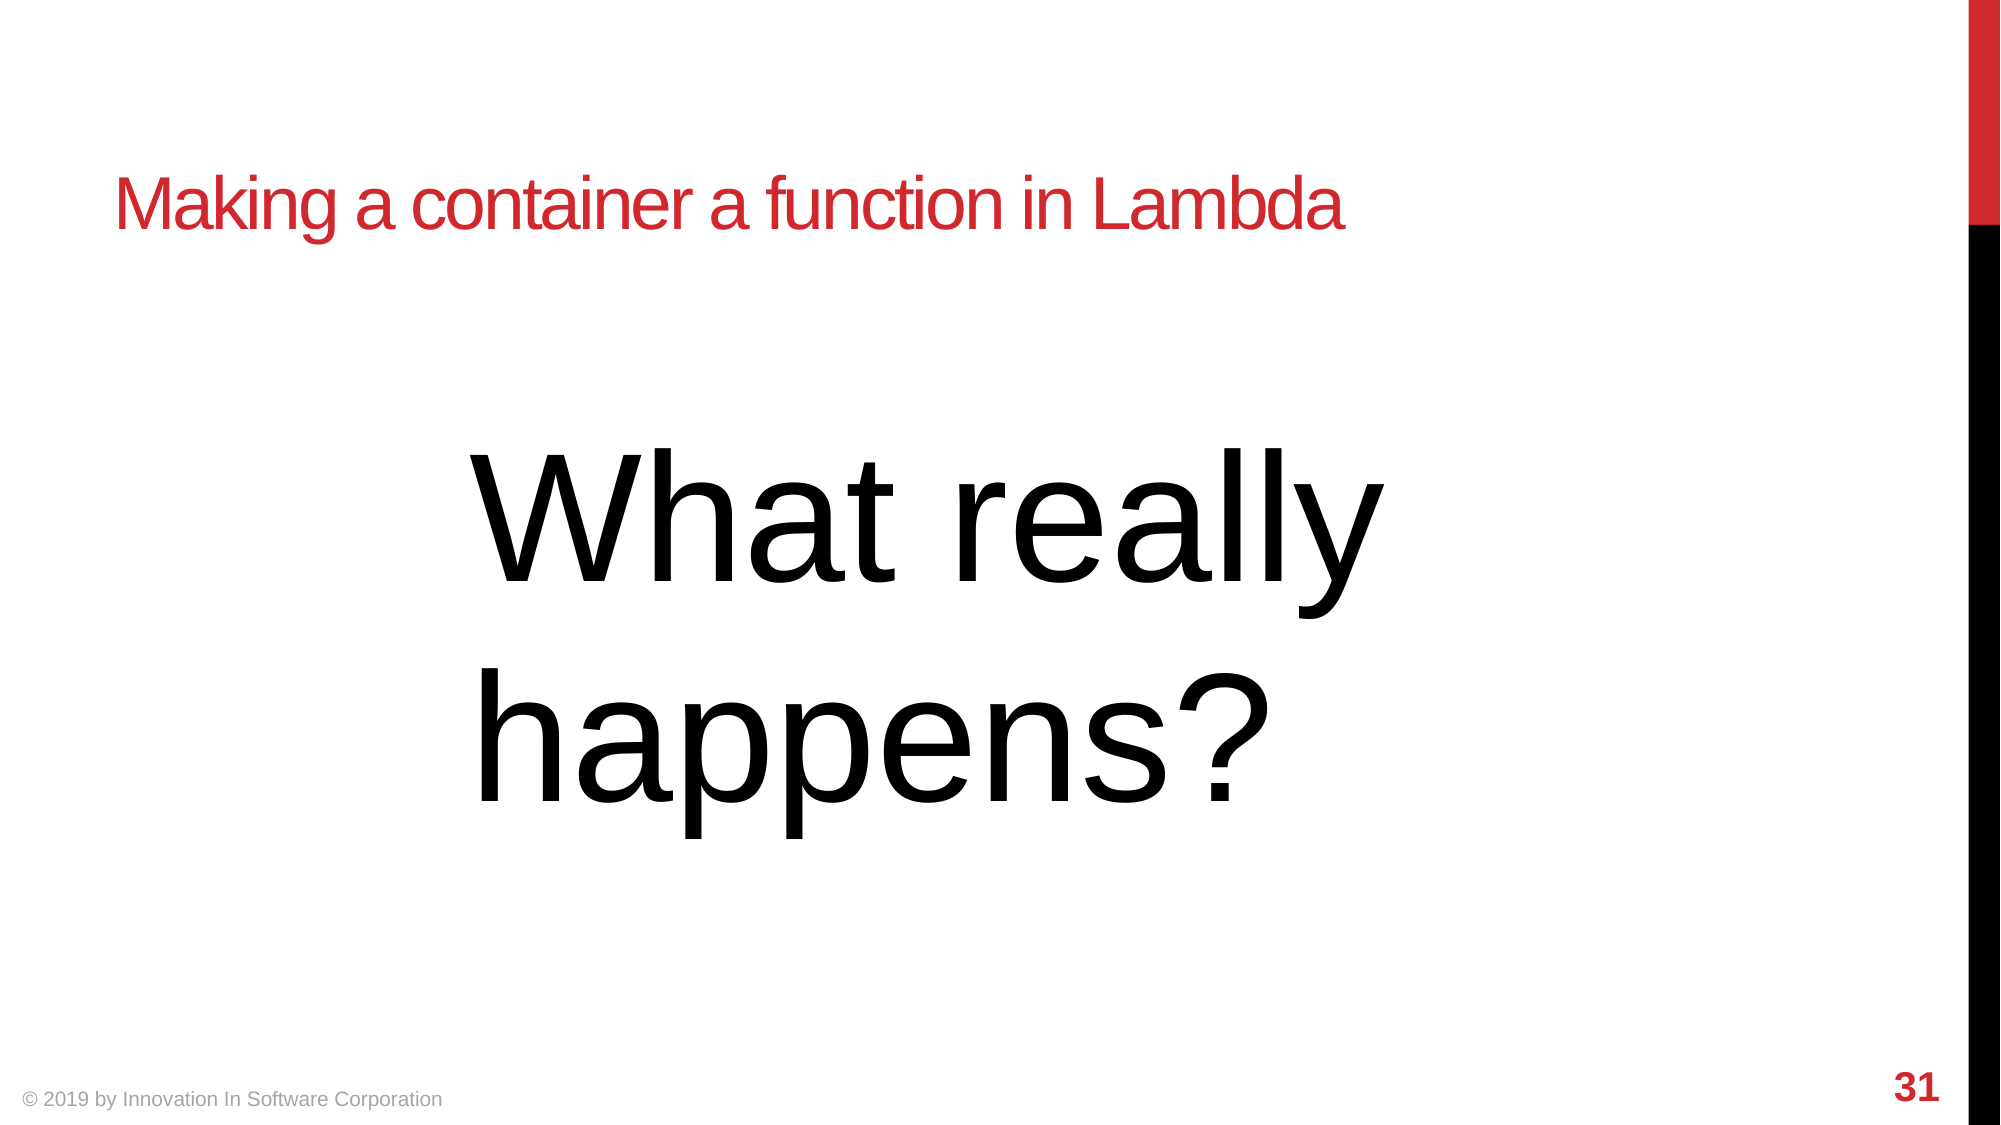

# Making a container a function in Lambda

What really happens?
31
© 2019 by Innovation In Software Corporation